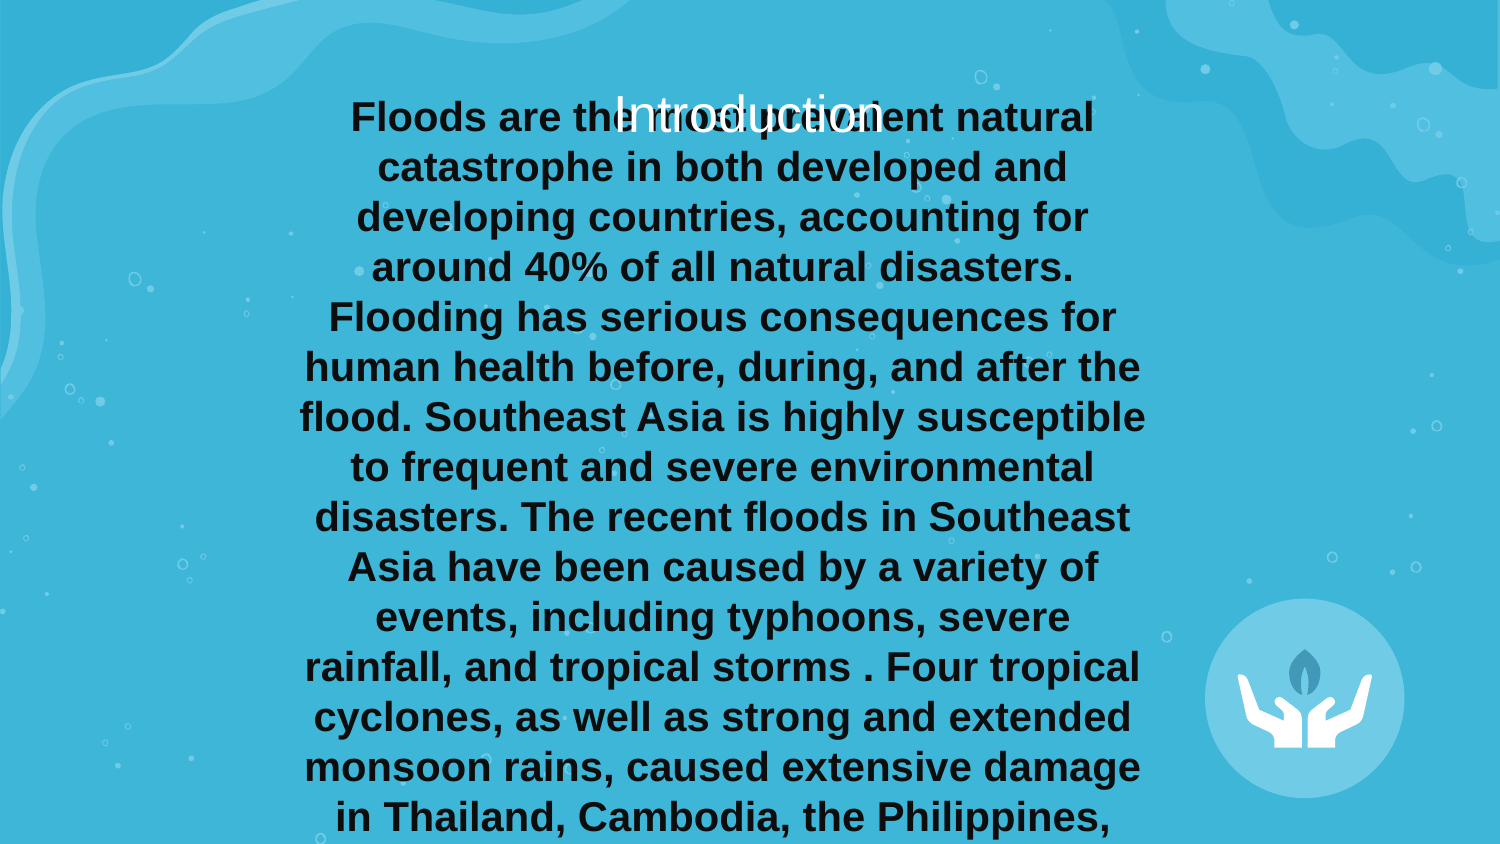

# Introduction
Floods are the most prevalent natural catastrophe in both developed and developing countries, accounting for around 40% of all natural disasters. Flooding has serious consequences for human health before, during, and after the flood. Southeast Asia is highly susceptible to frequent and severe environmental disasters. The recent floods in Southeast Asia have been caused by a variety of events, including typhoons, severe rainfall, and tropical storms . Four tropical cyclones, as well as strong and extended monsoon rains, caused extensive damage in Thailand, Cambodia, the Philippines, Vietnam, and Indonesia.